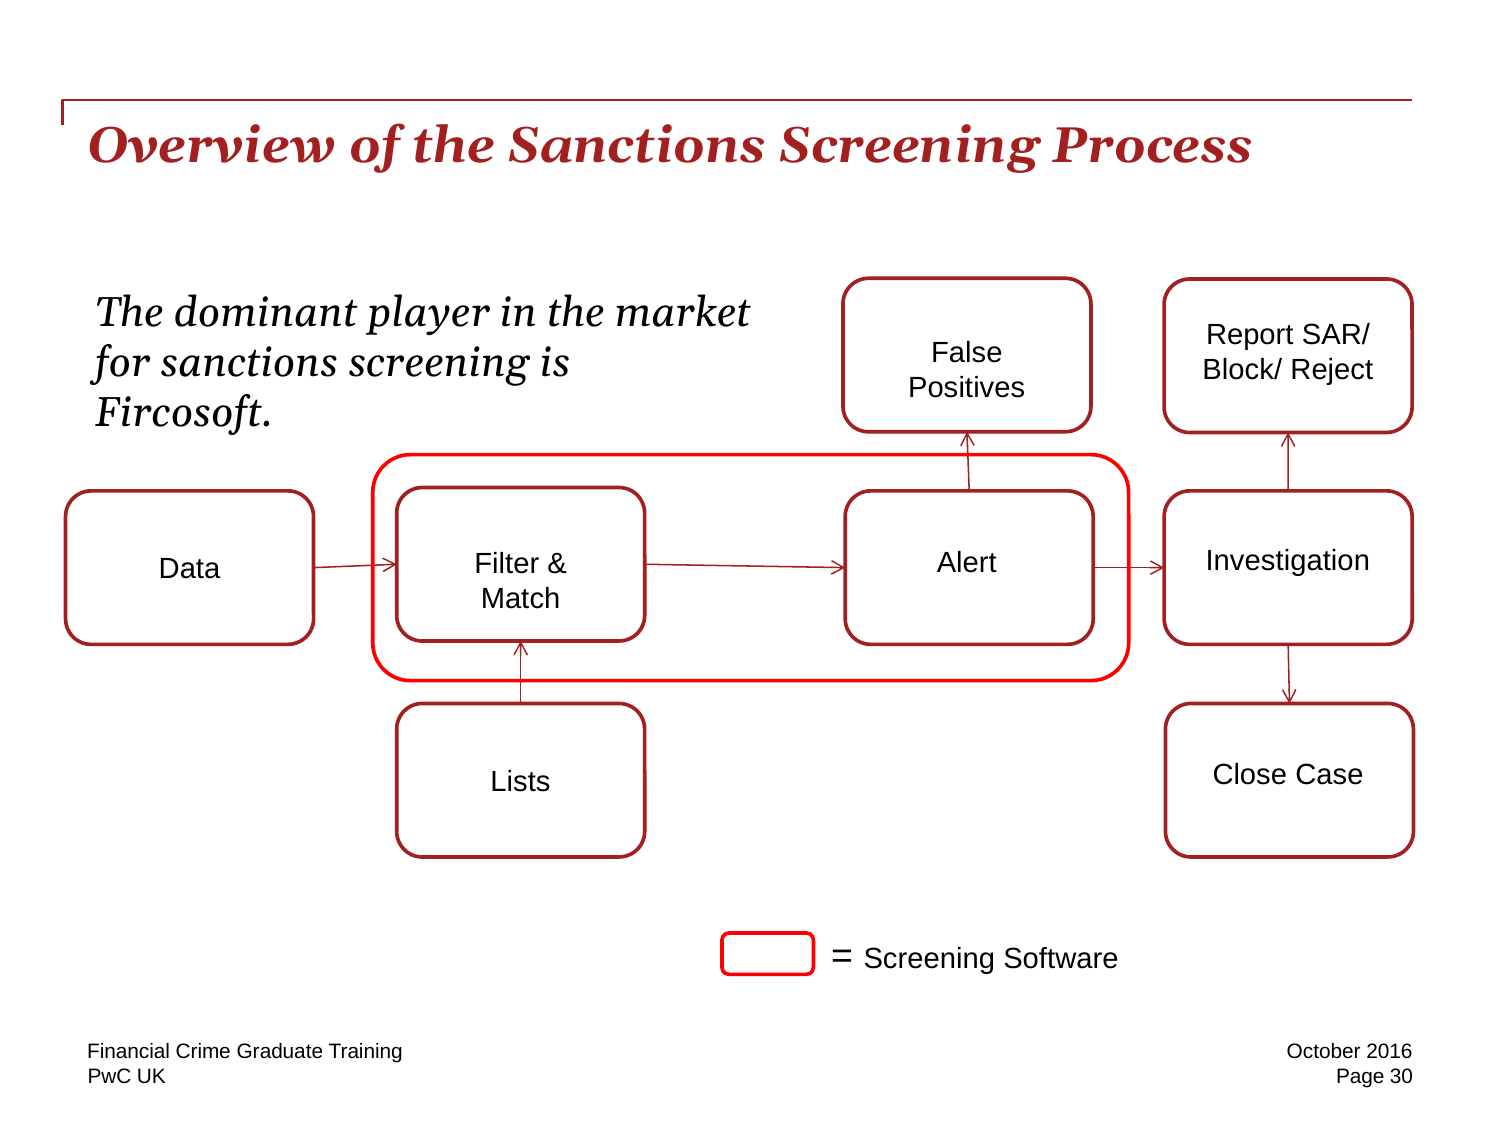

# Overview of the Sanctions Screening Process

The dominant player in the market for sanctions screening is Fircosoft.
Report SAR/ Block/ Reject
False Positives

Investigation
Alert
Filter & Match
Data

Close Case
Lists
= Screening Software

Financial Crime Graduate Training
October 2016
Page 30